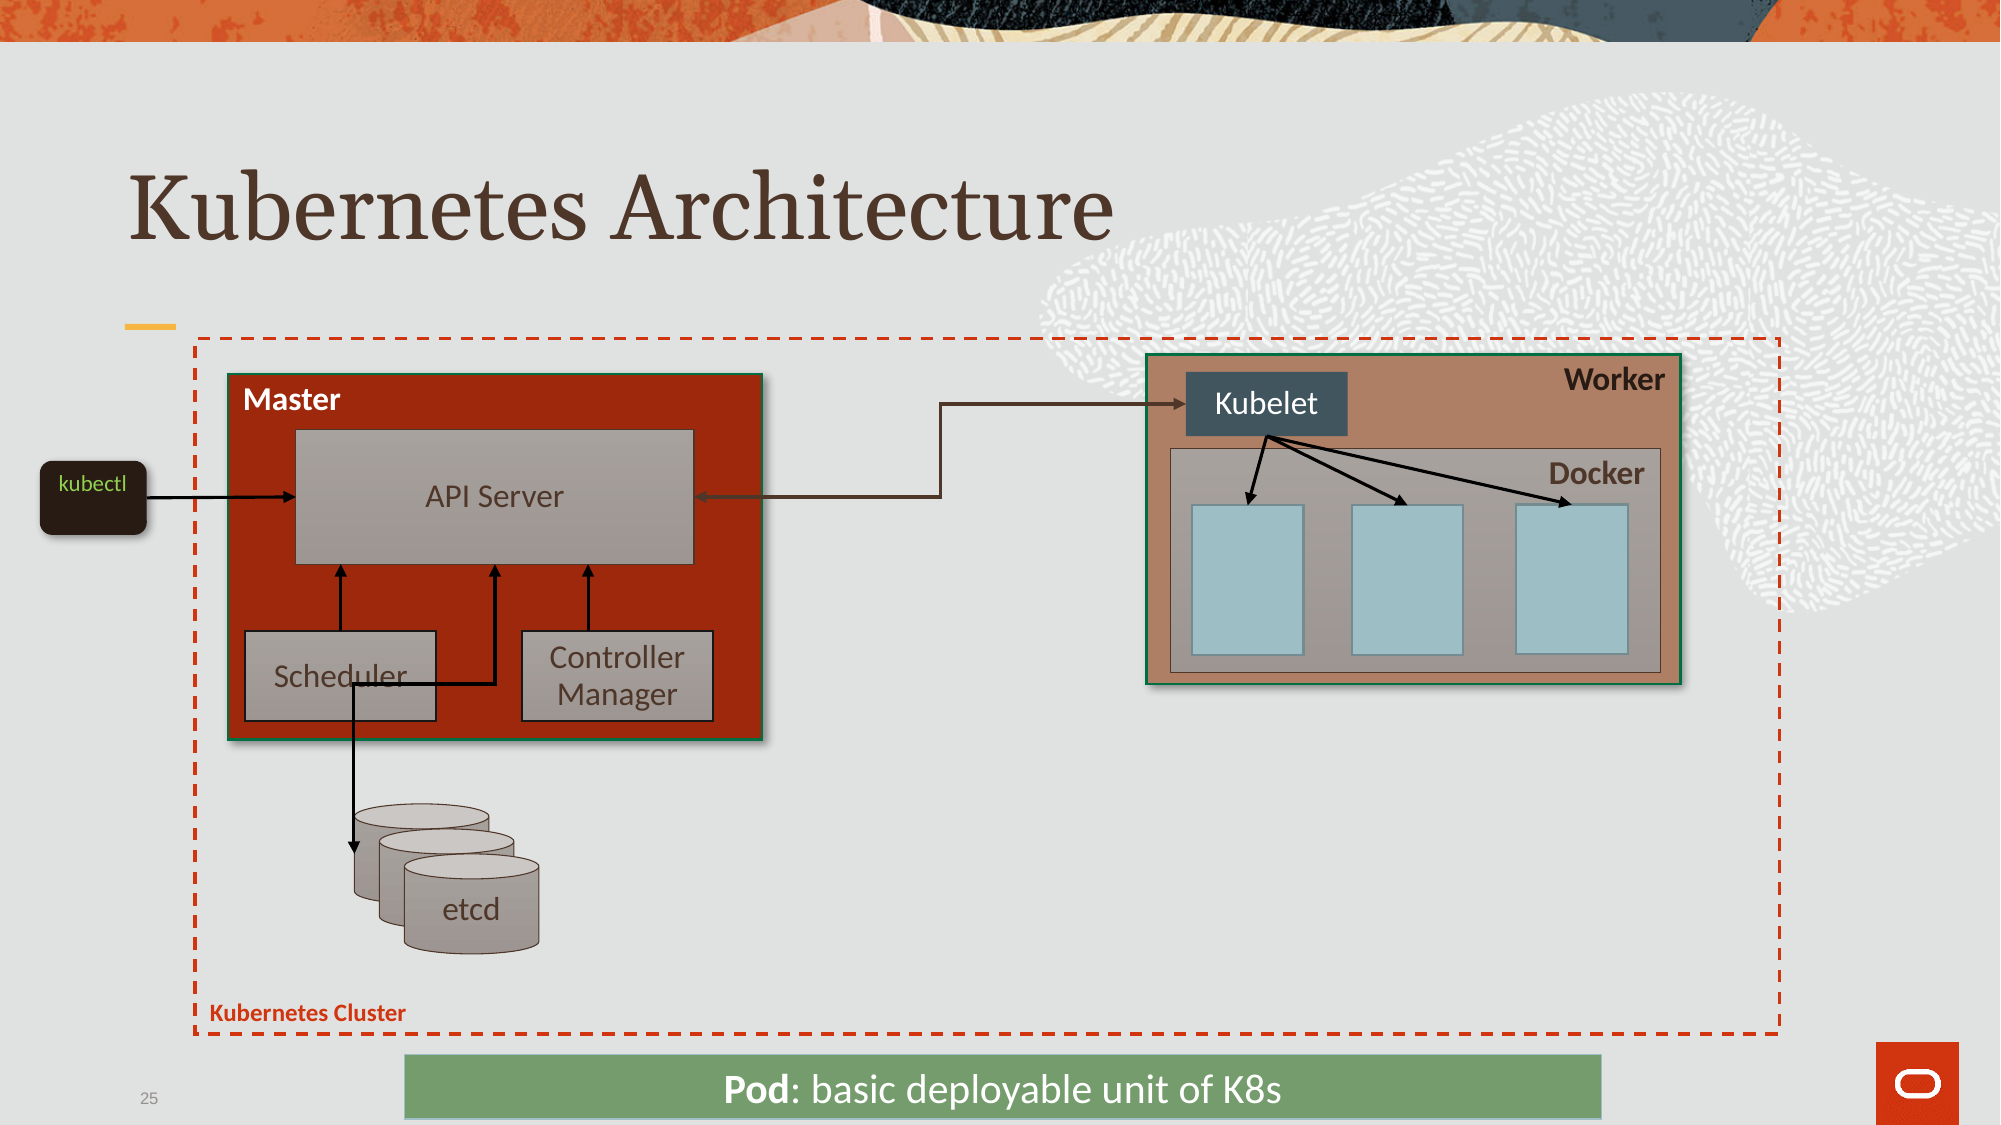

# Kubernetes Architecture
Kubernetes Cluster
Worker
Kubelet
Master
API Server
Docker
kubectl

Controller Manager
Scheduler
etcd
etcd
etcd
Pod: basic deployable unit of K8s
25